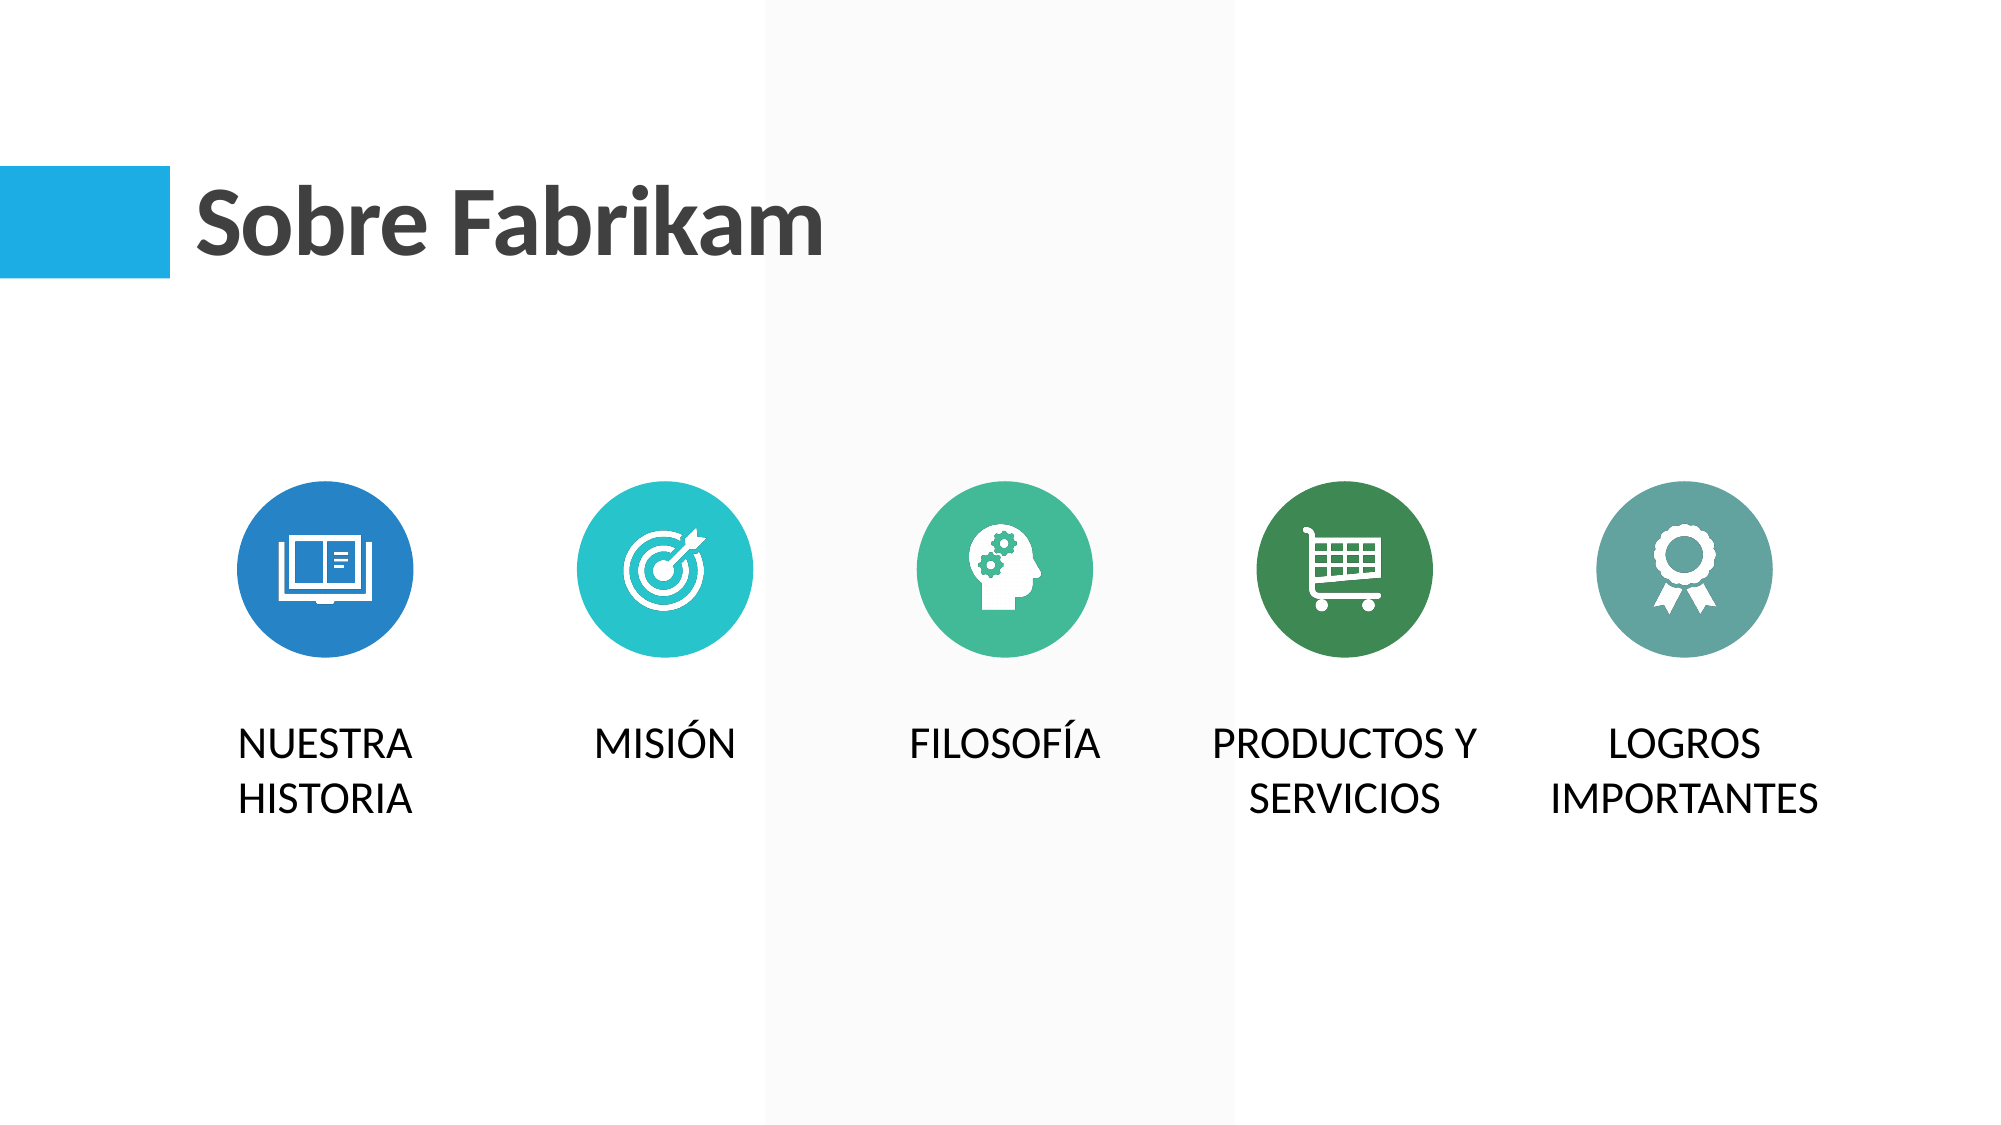

# Sobre Fabrikam
Nuestra historia
Misión
Filosofía
Productos y servicios
Logros importantes